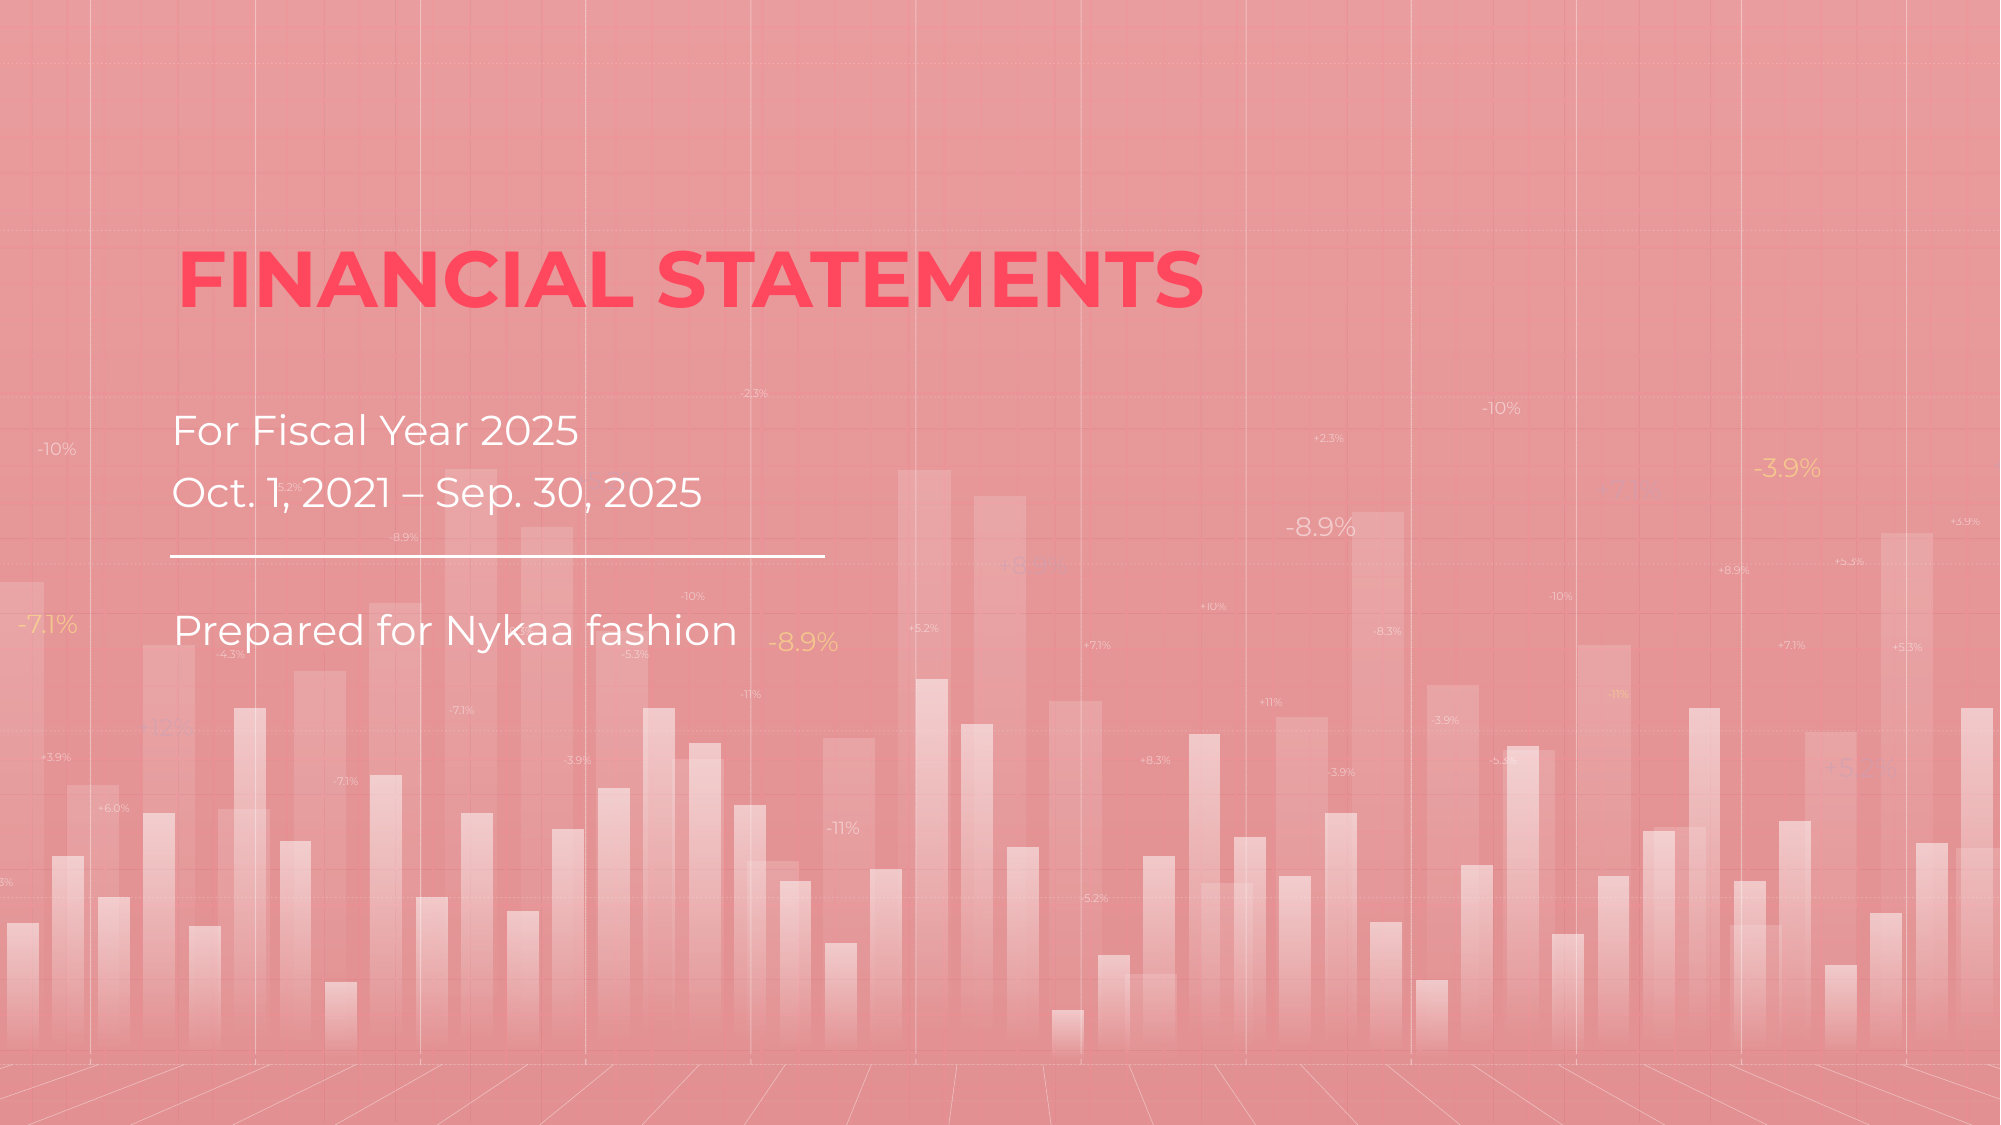

FINANCIAL STATEMENTS
-2.3%
For Fiscal Year 2025
Oct. 1, 2021 – Sep. 30, 2025
-10%
+2.3%
-10%
+12%
-3.9%
+5.2%
+7.1%

-5.2%

-8.9%
+3.9%

-8.9%

+8.9%
+5.3%
+8.9%
+6.0%
-10%
-10%

Prepared for Nykaa fashion
+10%
-7.1%

+5.2%
-8.3%
-8.3%
-8.9%
+7.1%
+7.1%

+5.3%
-4.3%
-5.3%

-11%

-11%

+11%
-7.1%

+12%
-3.9%

+3.9%
+5.2%

-3.9%
+8.3%
-5.3%

-3.9%

-7.1%

+5.3%

+6.0%

-11%

+5.3%

-5.2%